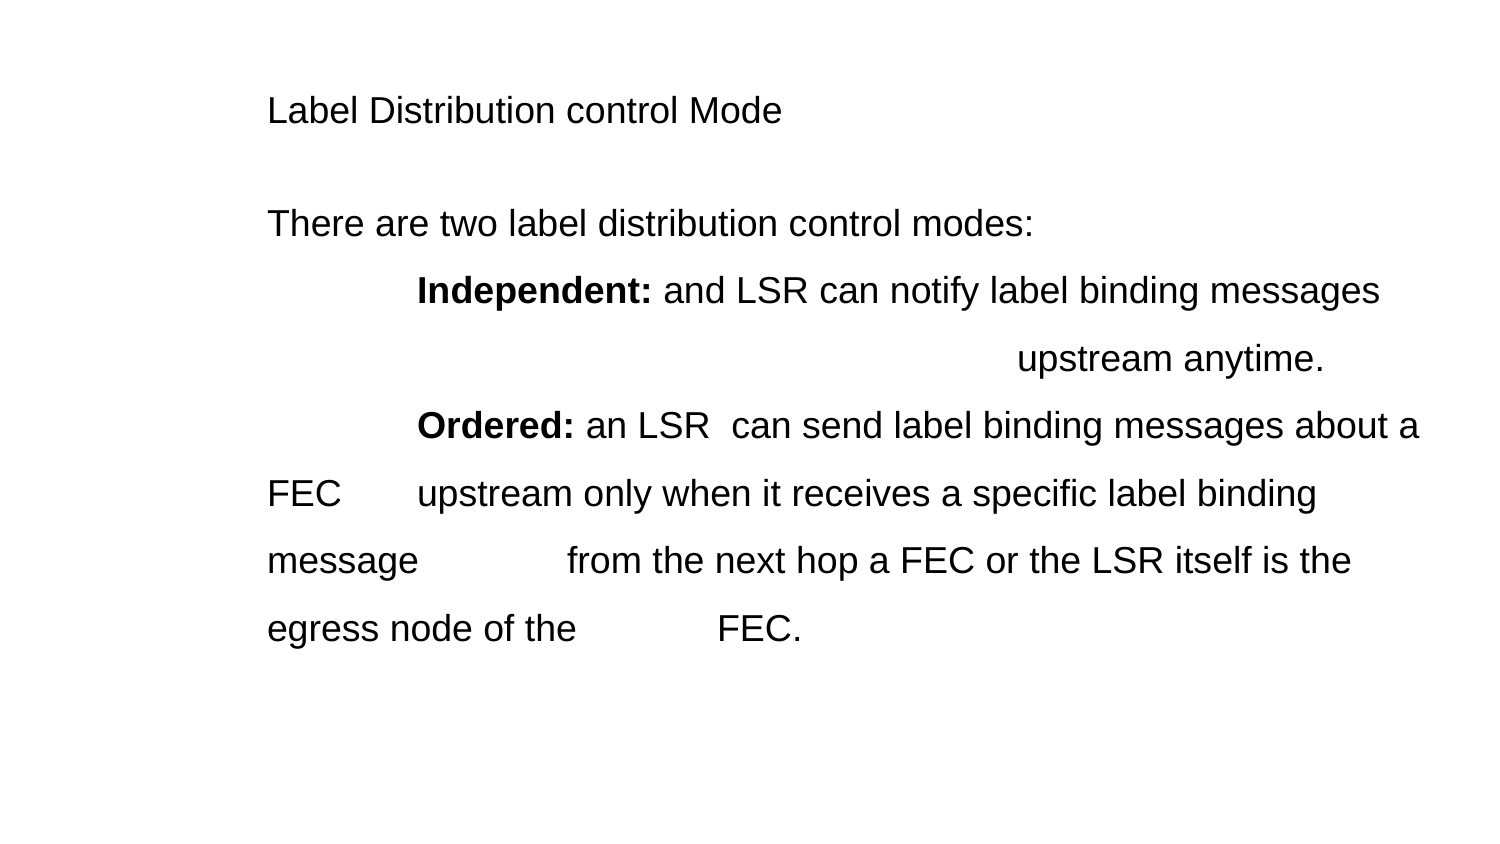

Label Distribution control Mode

There are two label distribution control modes:
	Independent: and LSR can notify label binding messages 					upstream anytime.
	Ordered: an LSR  can send label binding messages about a FEC 	upstream only when it receives a specific label binding message 	from the next hop a FEC or the LSR itself is the egress node of the 	FEC.